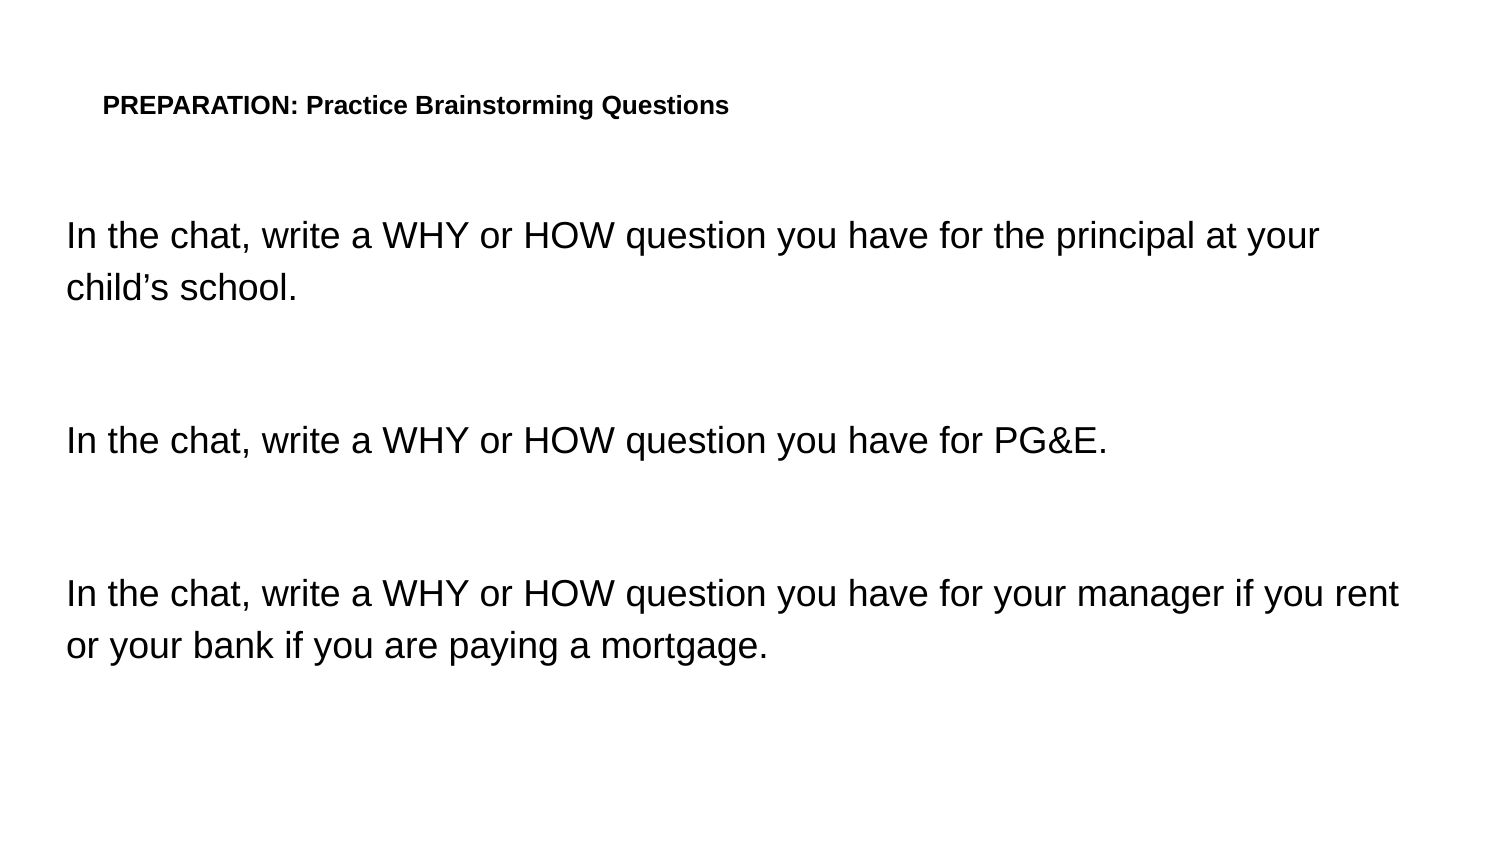

# PRPREPARATION: Practice Brainstorming Questions
EPARATION: Practice Brainstorming Questions
In the chat, write a WHY or HOW question you have for the principal at your child’s school.

In the chat, write a WHY or HOW question you have for PG&E.

In the chat, write a WHY or HOW question you have for your manager if you rent or your bank if you are paying a mortgage.